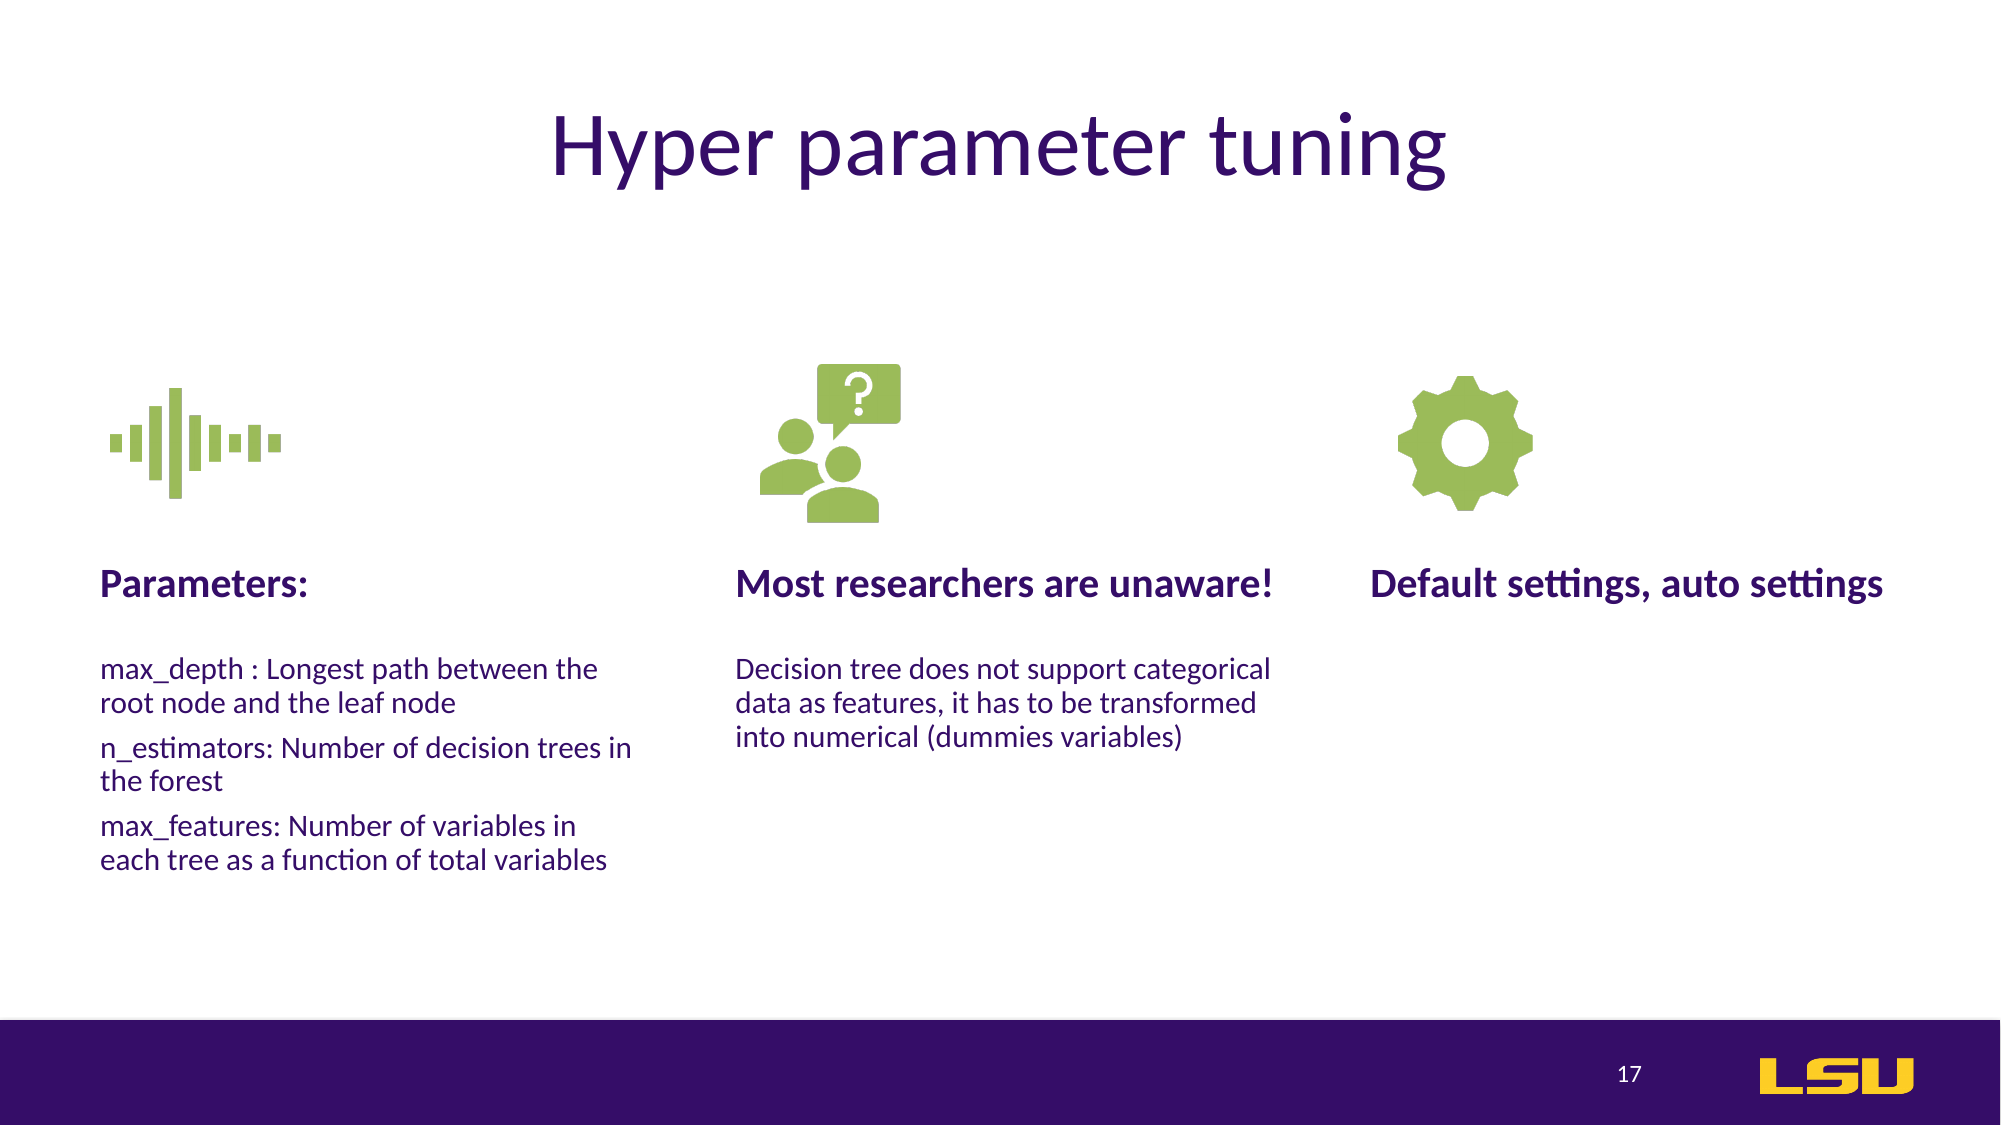

# Hyper parameter tuning
Parameters:
max_depth : Longest path between the root node and the leaf node
n_estimators: Number of decision trees in the forest
max_features: Number of variables in each tree as a function of total variables
Most researchers are unaware!
Decision tree does not support categorical data as features, it has to be transformed into numerical (dummies variables)
Default settings, auto settings
17